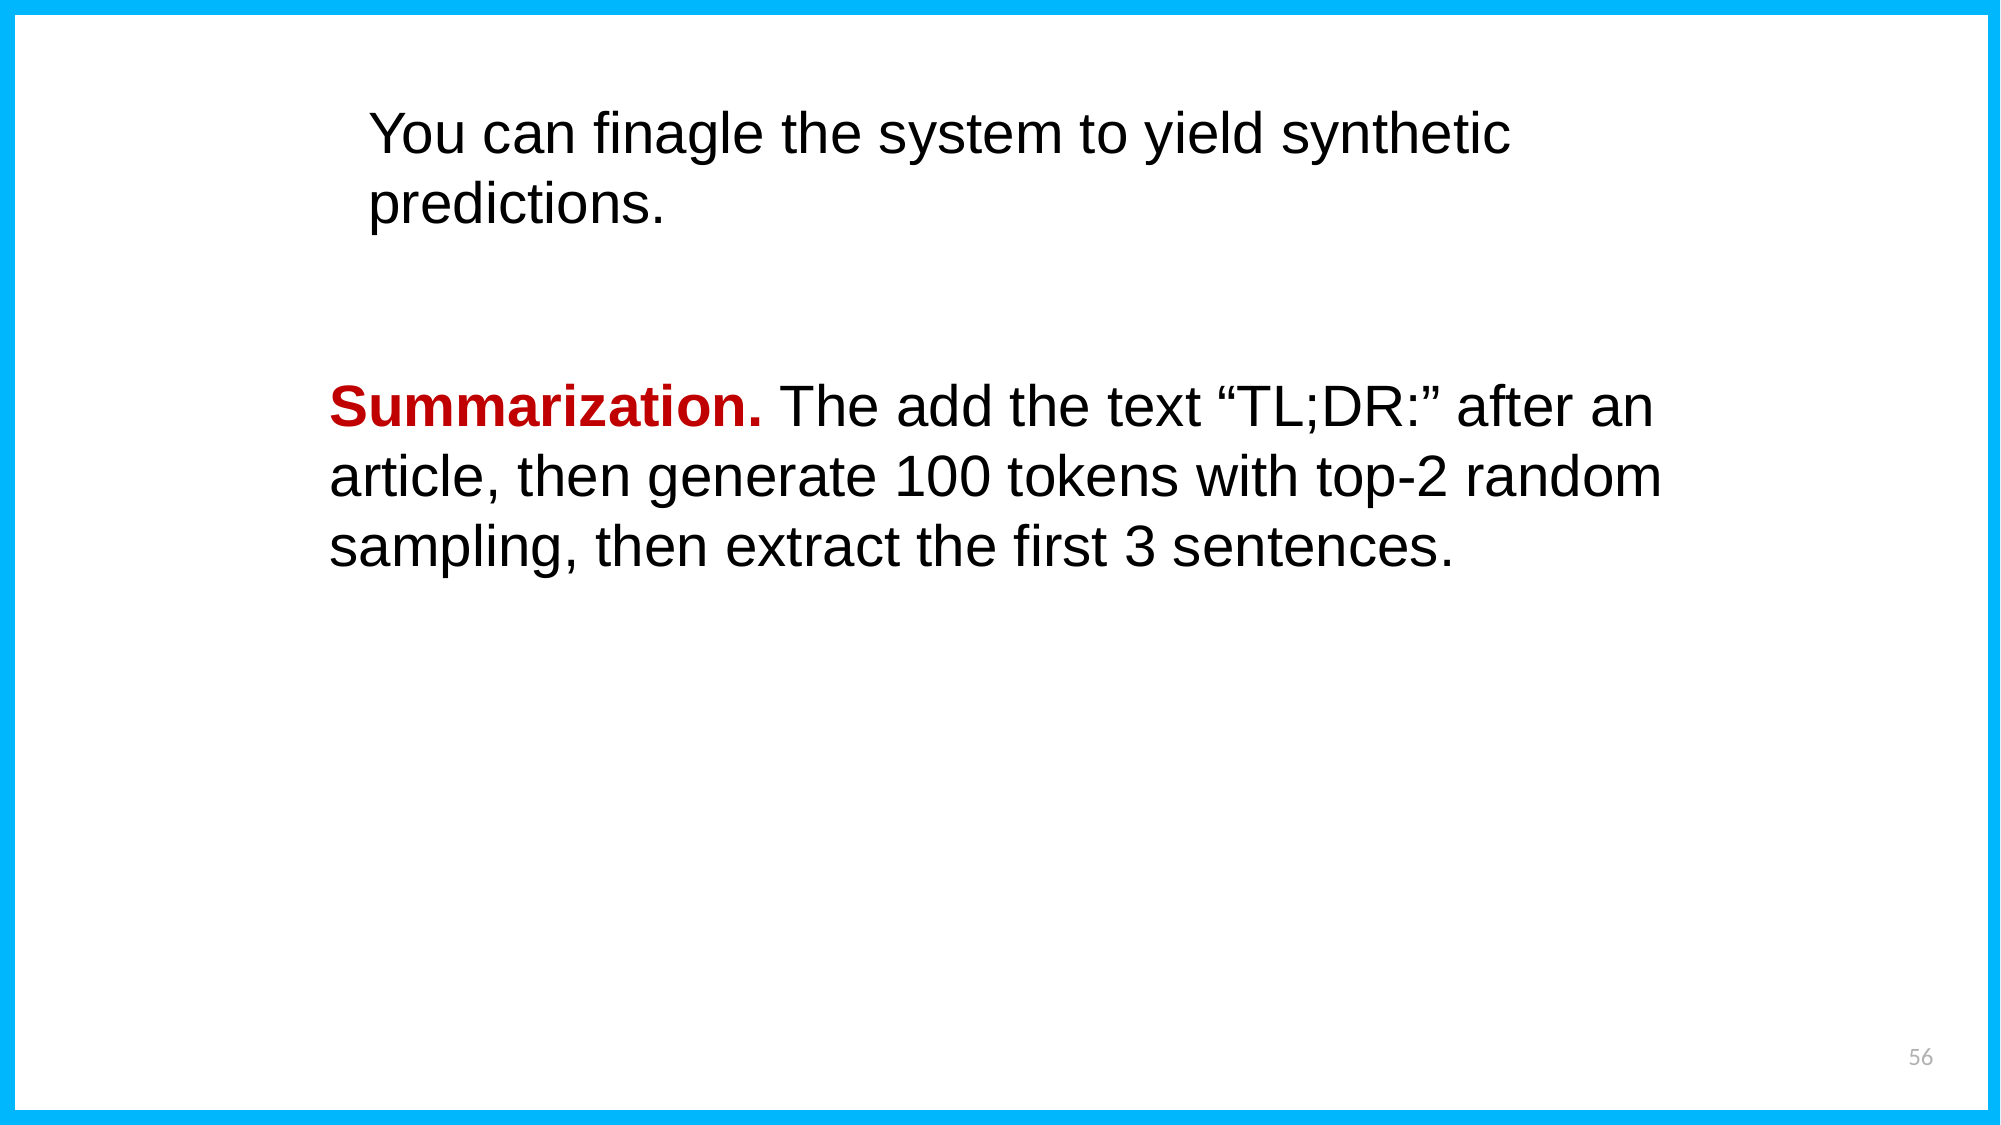

You can finagle the system to yield synthetic predictions.
Summarization. The add the text “TL;DR:” after an article, then generate 100 tokens with top-2 random sampling, then extract the first 3 sentences.
56